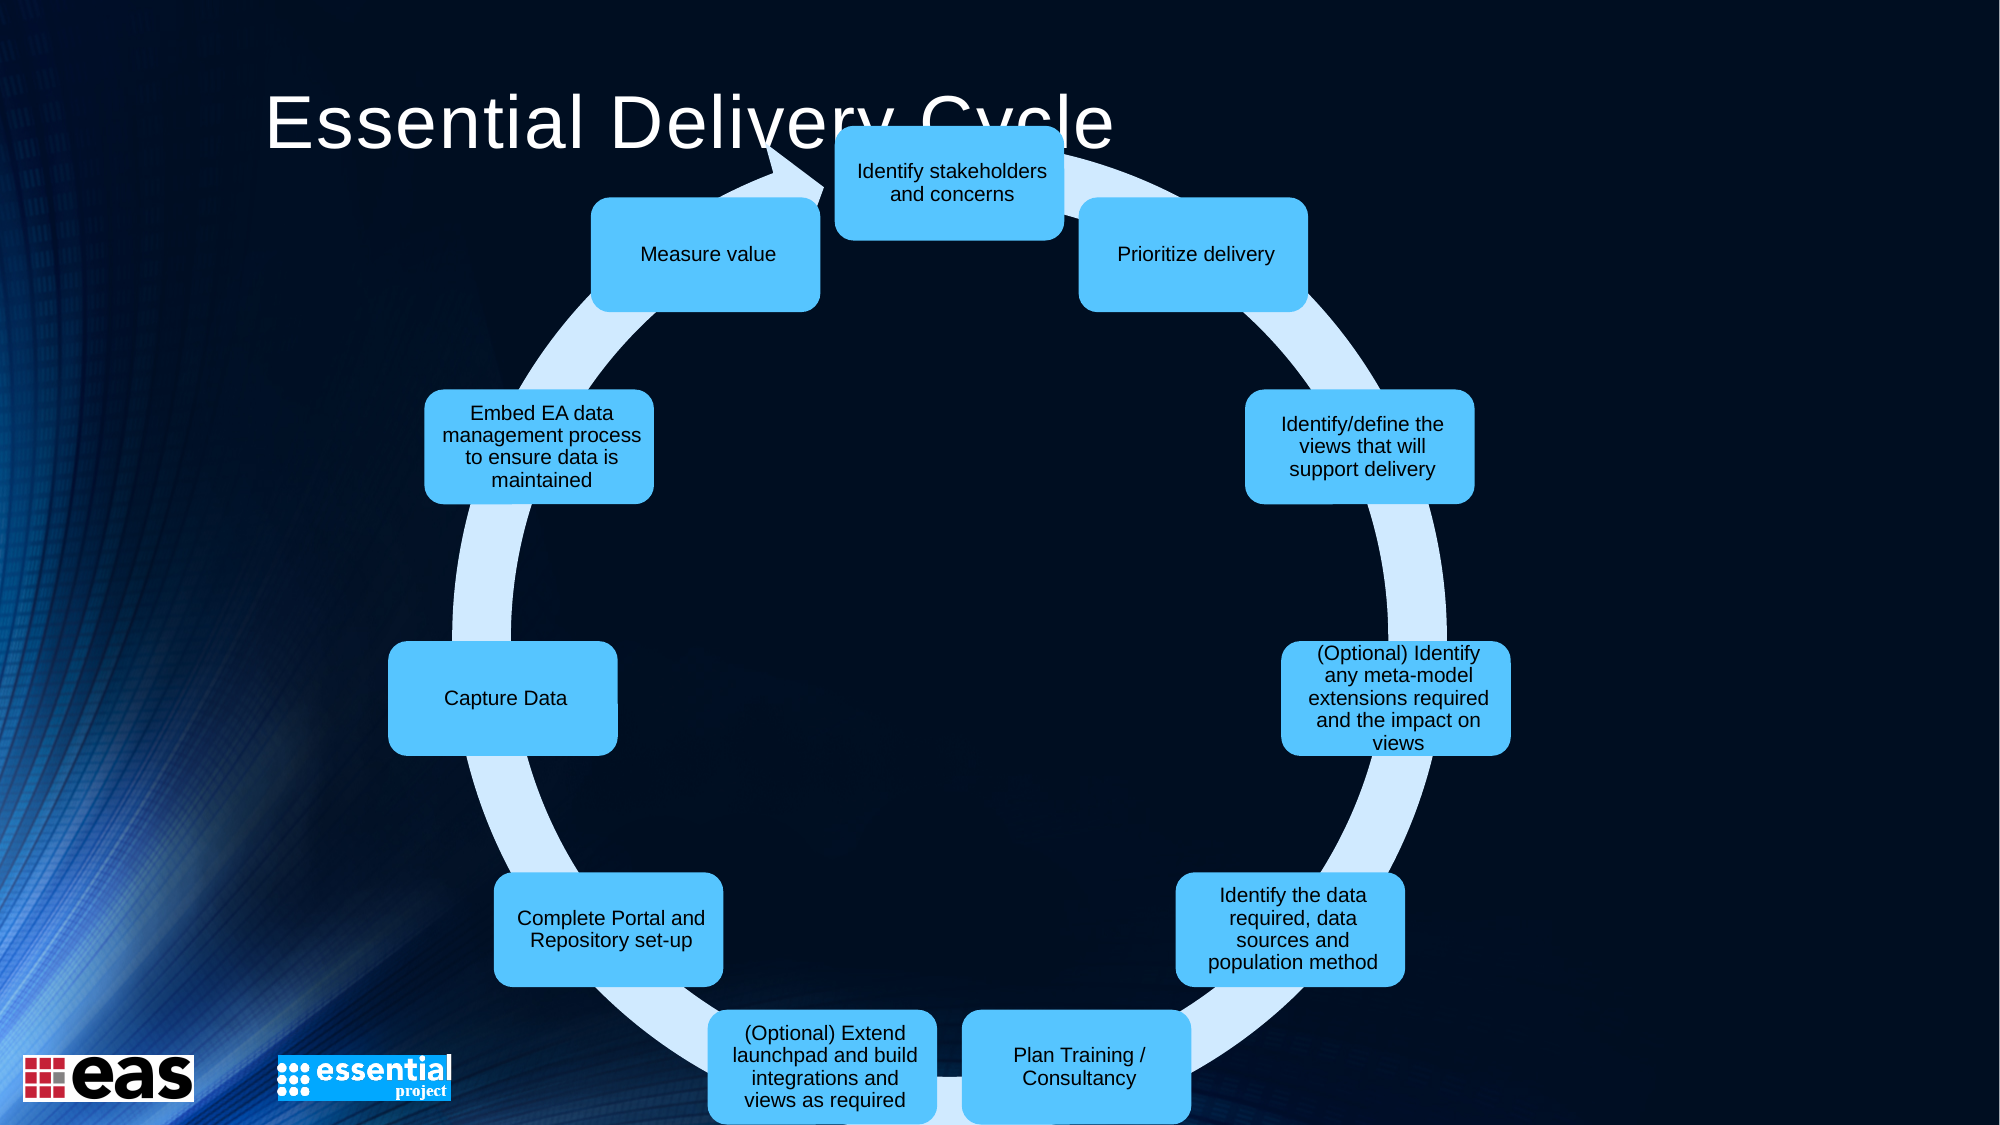

# Essential Delivery Cycle
Identify stakeholders and concerns
Prioritize delivery
Identify/define the views that will support delivery
(Optional) Identify any meta-model extensions required and the impact on views
Identify the data required, data sources and population method
Plan Training / Consultancy
(Optional) Extend launchpad and build integrations and views as required
Complete Portal and Repository set-up
Capture Data
Embed EA data management process to ensure data is maintained
Measure value